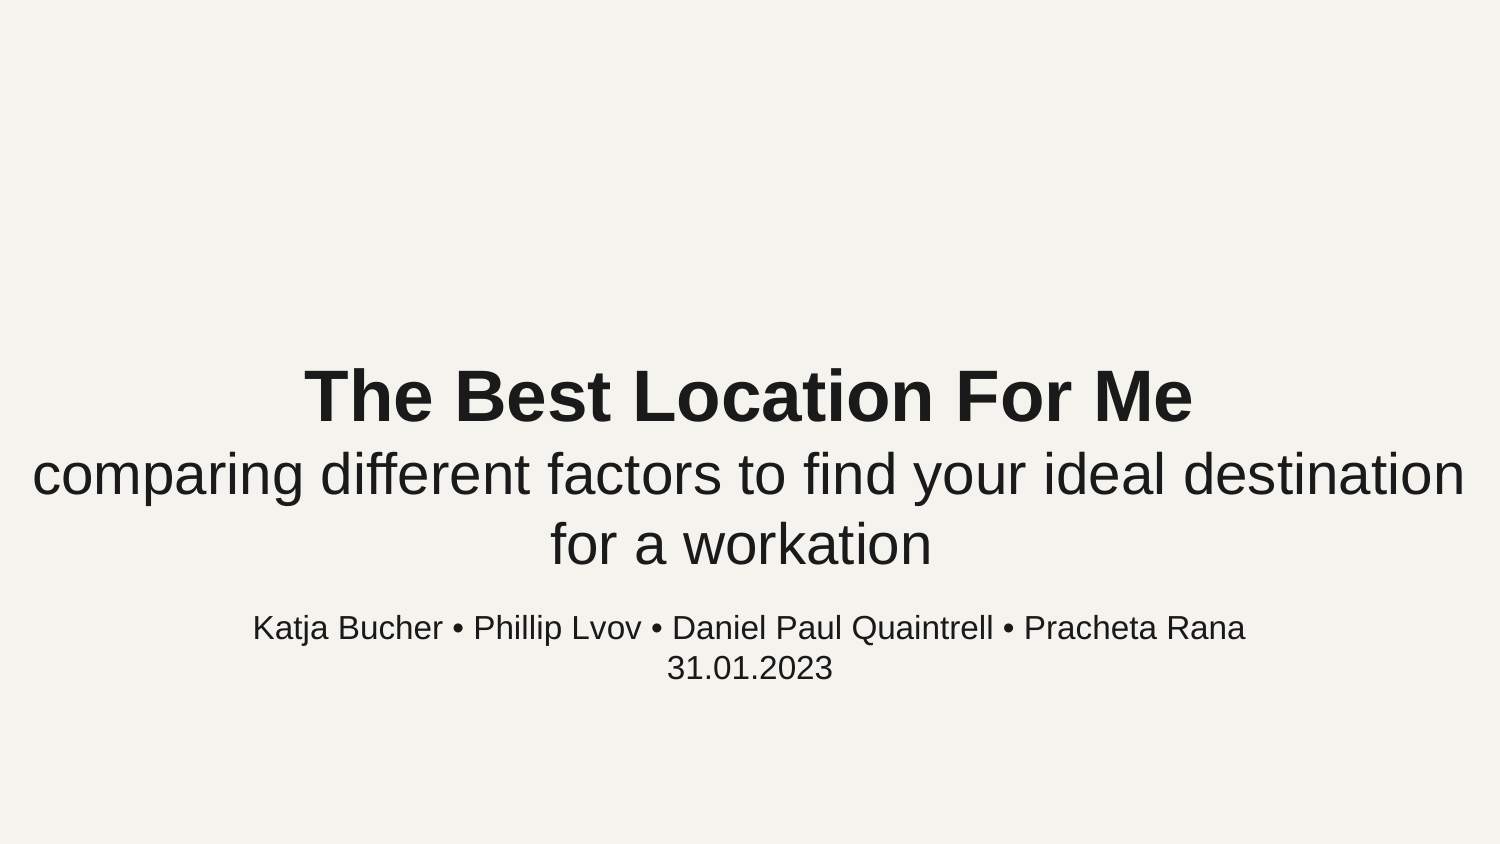

# The Best Location For Me
comparing different factors to find your ideal destination for a workation
Katja Bucher • Phillip Lvov • Daniel Paul Quaintrell • Pracheta Rana
31.01.2023